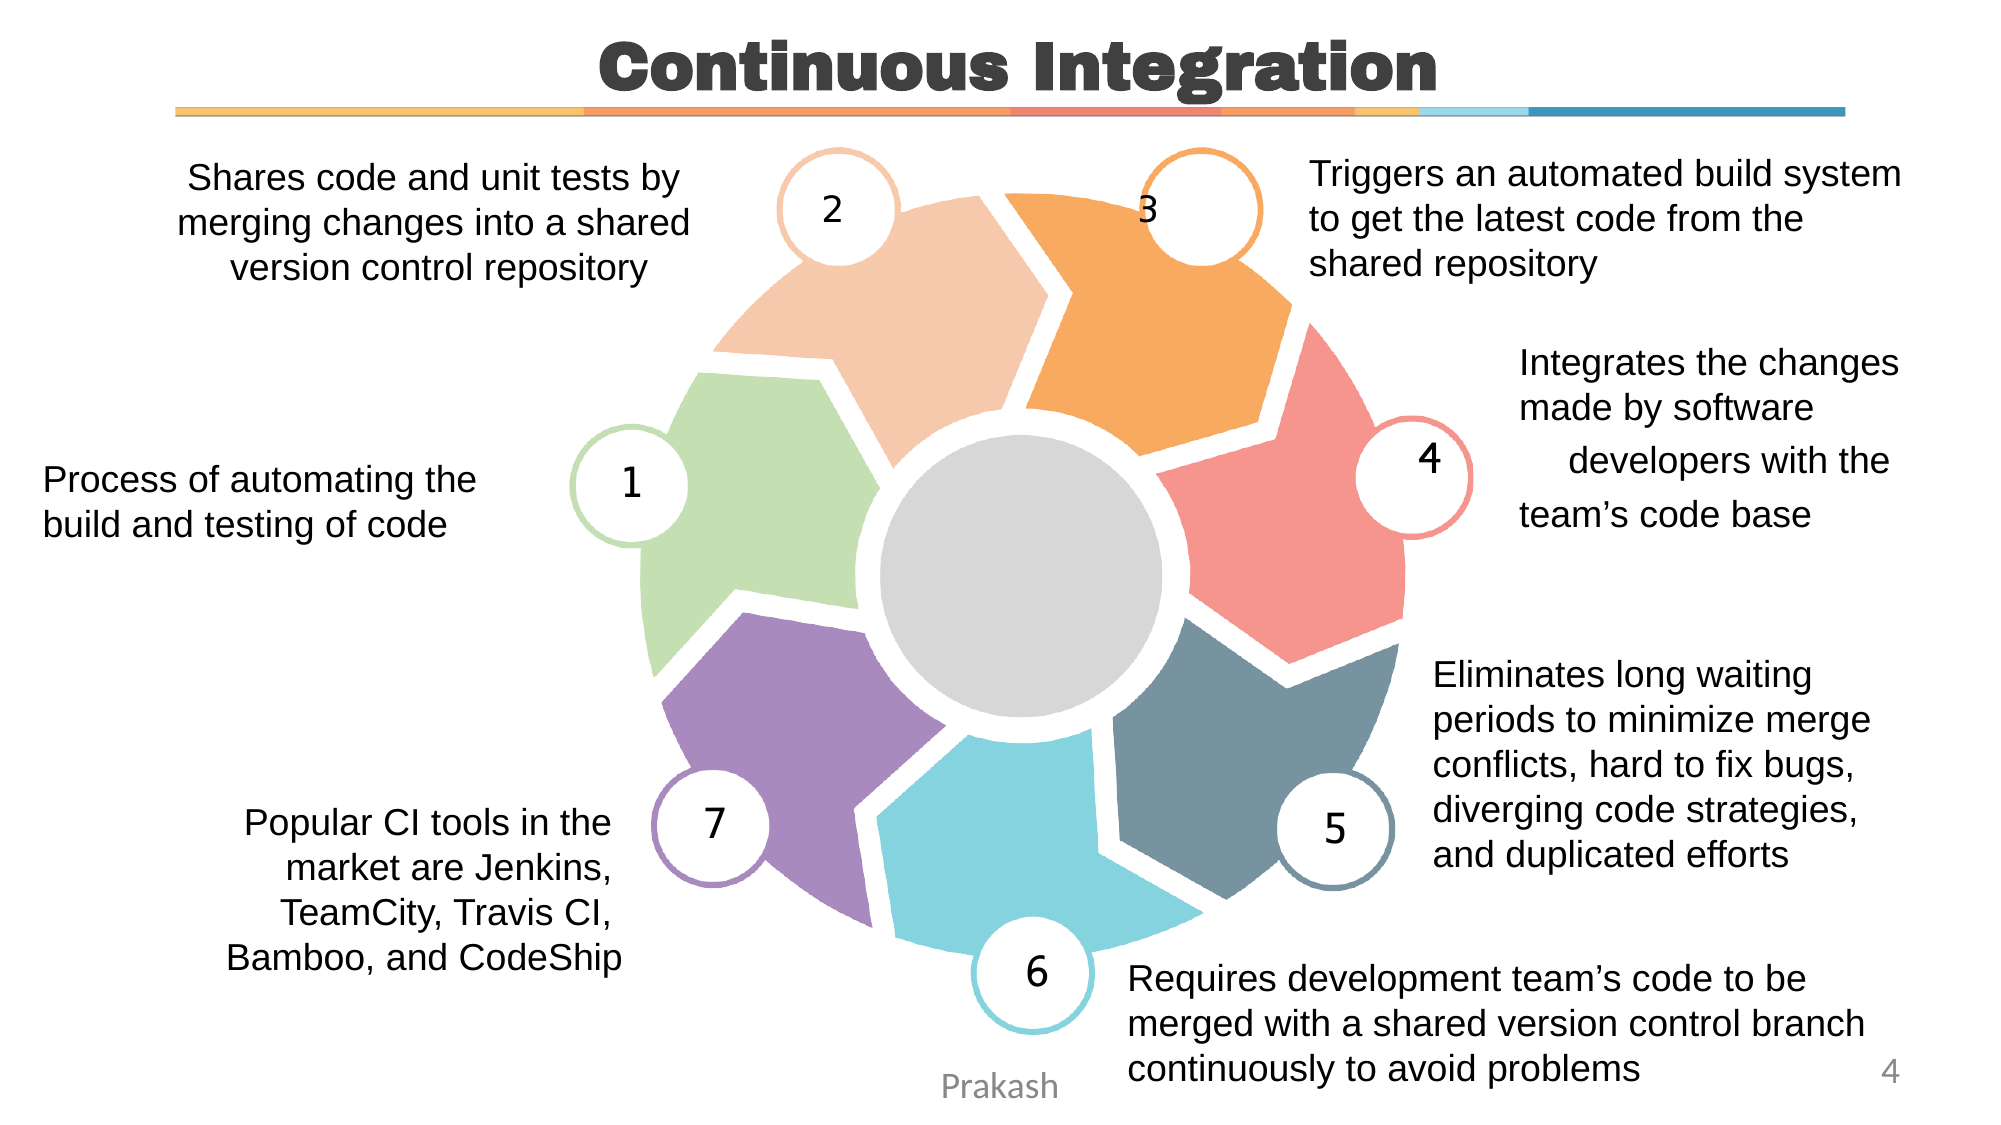

# Continuous Integration

Triggers an automated build system  to get the latest code from the  shared repository

Shares code and unit tests by  merging changes into a shared  version control repository
2                            3
Integrates the changes  made by software
4	developers with the
team’s code base
Process of automating the
build and testing of code
1
Eliminates long waiting  periods to minimize merge  conflicts, hard to fix bugs,  diverging code strategies,  and duplicated efforts
7
Popular CI tools in the  market are Jenkins,  TeamCity, Travis CI,  Bamboo, and CodeShip
5
6
Requires development team’s code to be  merged with a shared version control branch  continuously to avoid problems
Prakash
4